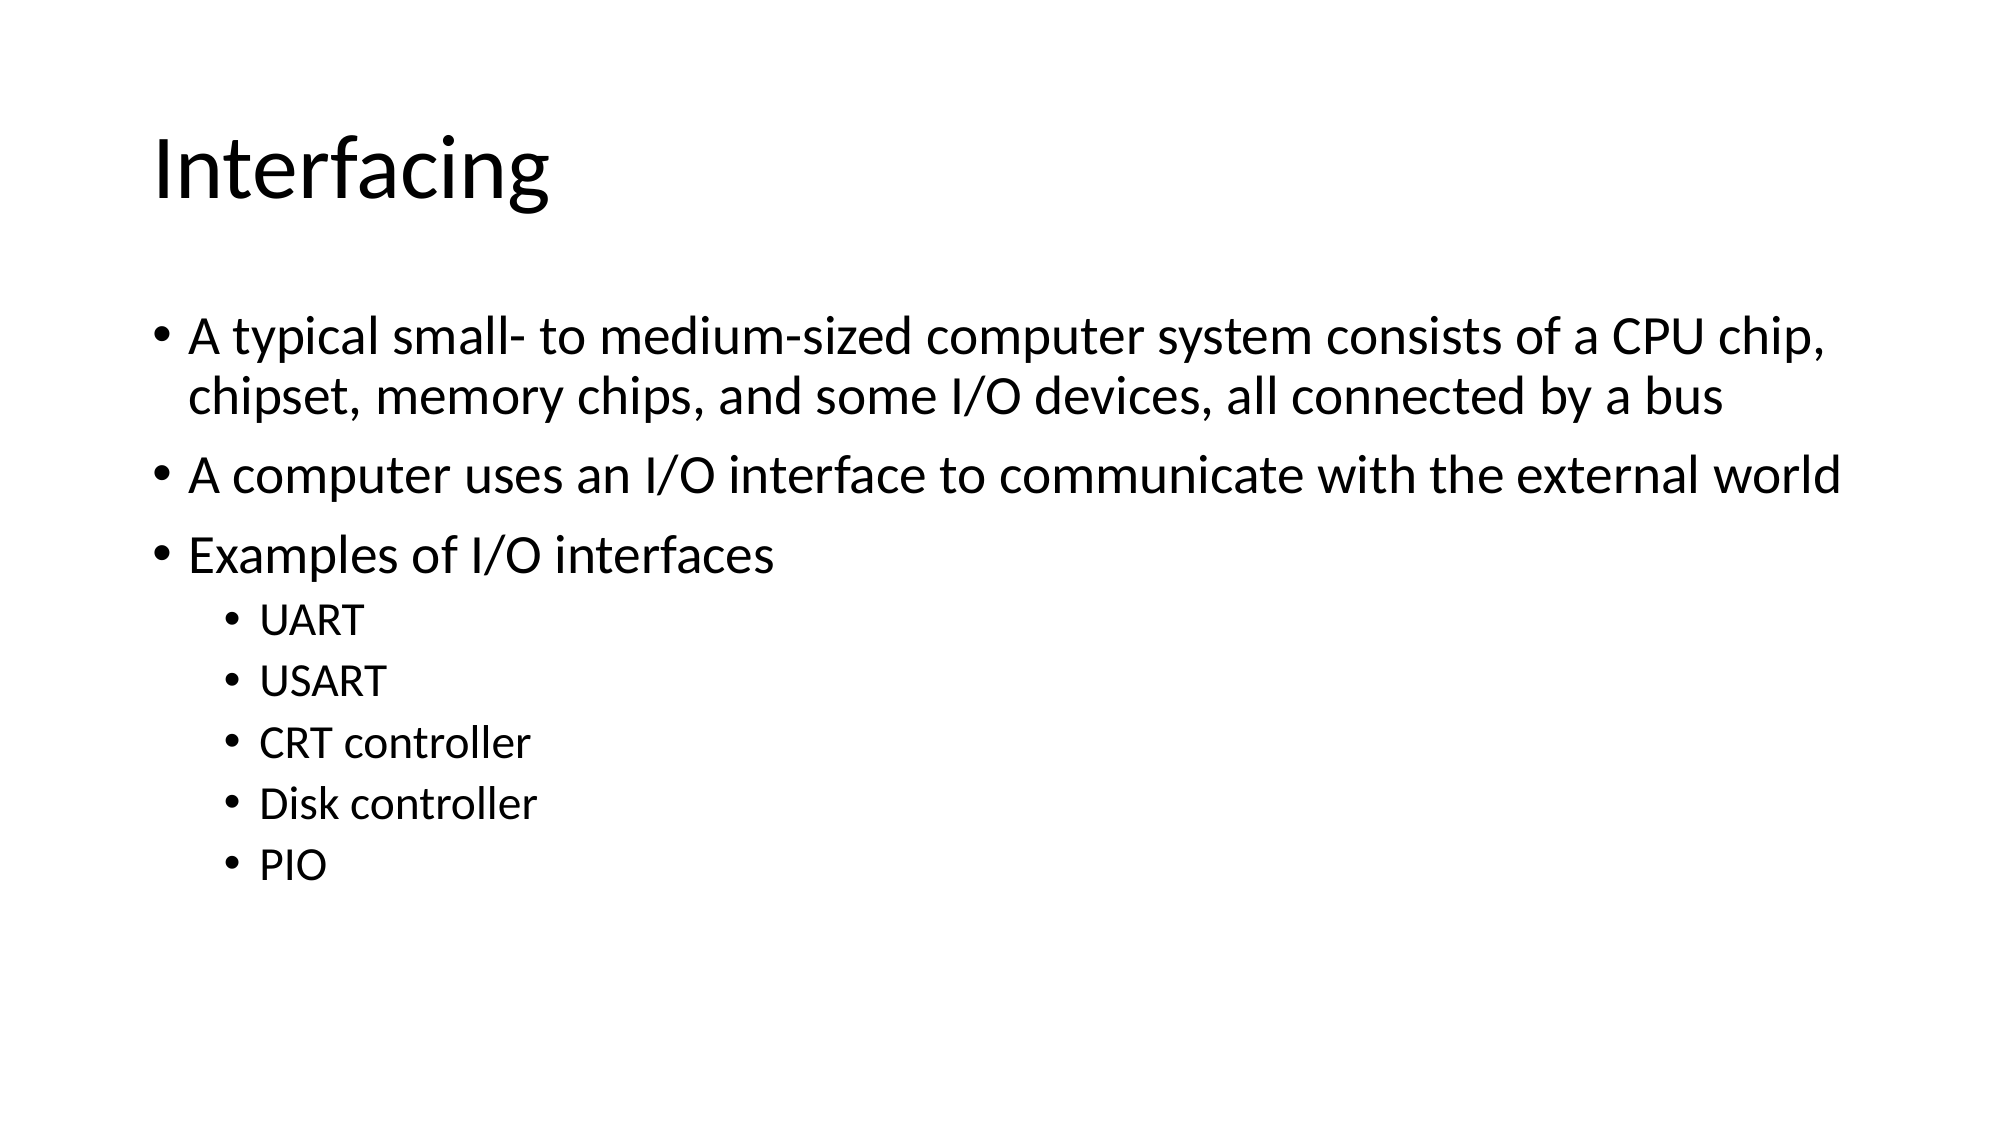

# Interfacing
A typical small- to medium-sized computer system consists of a CPU chip,  chipset, memory chips, and some I/O devices, all connected by a bus
A computer uses an I/O interface to communicate with the external world
Examples of I/O interfaces
UART
USART
CRT controller
Disk controller
PIO